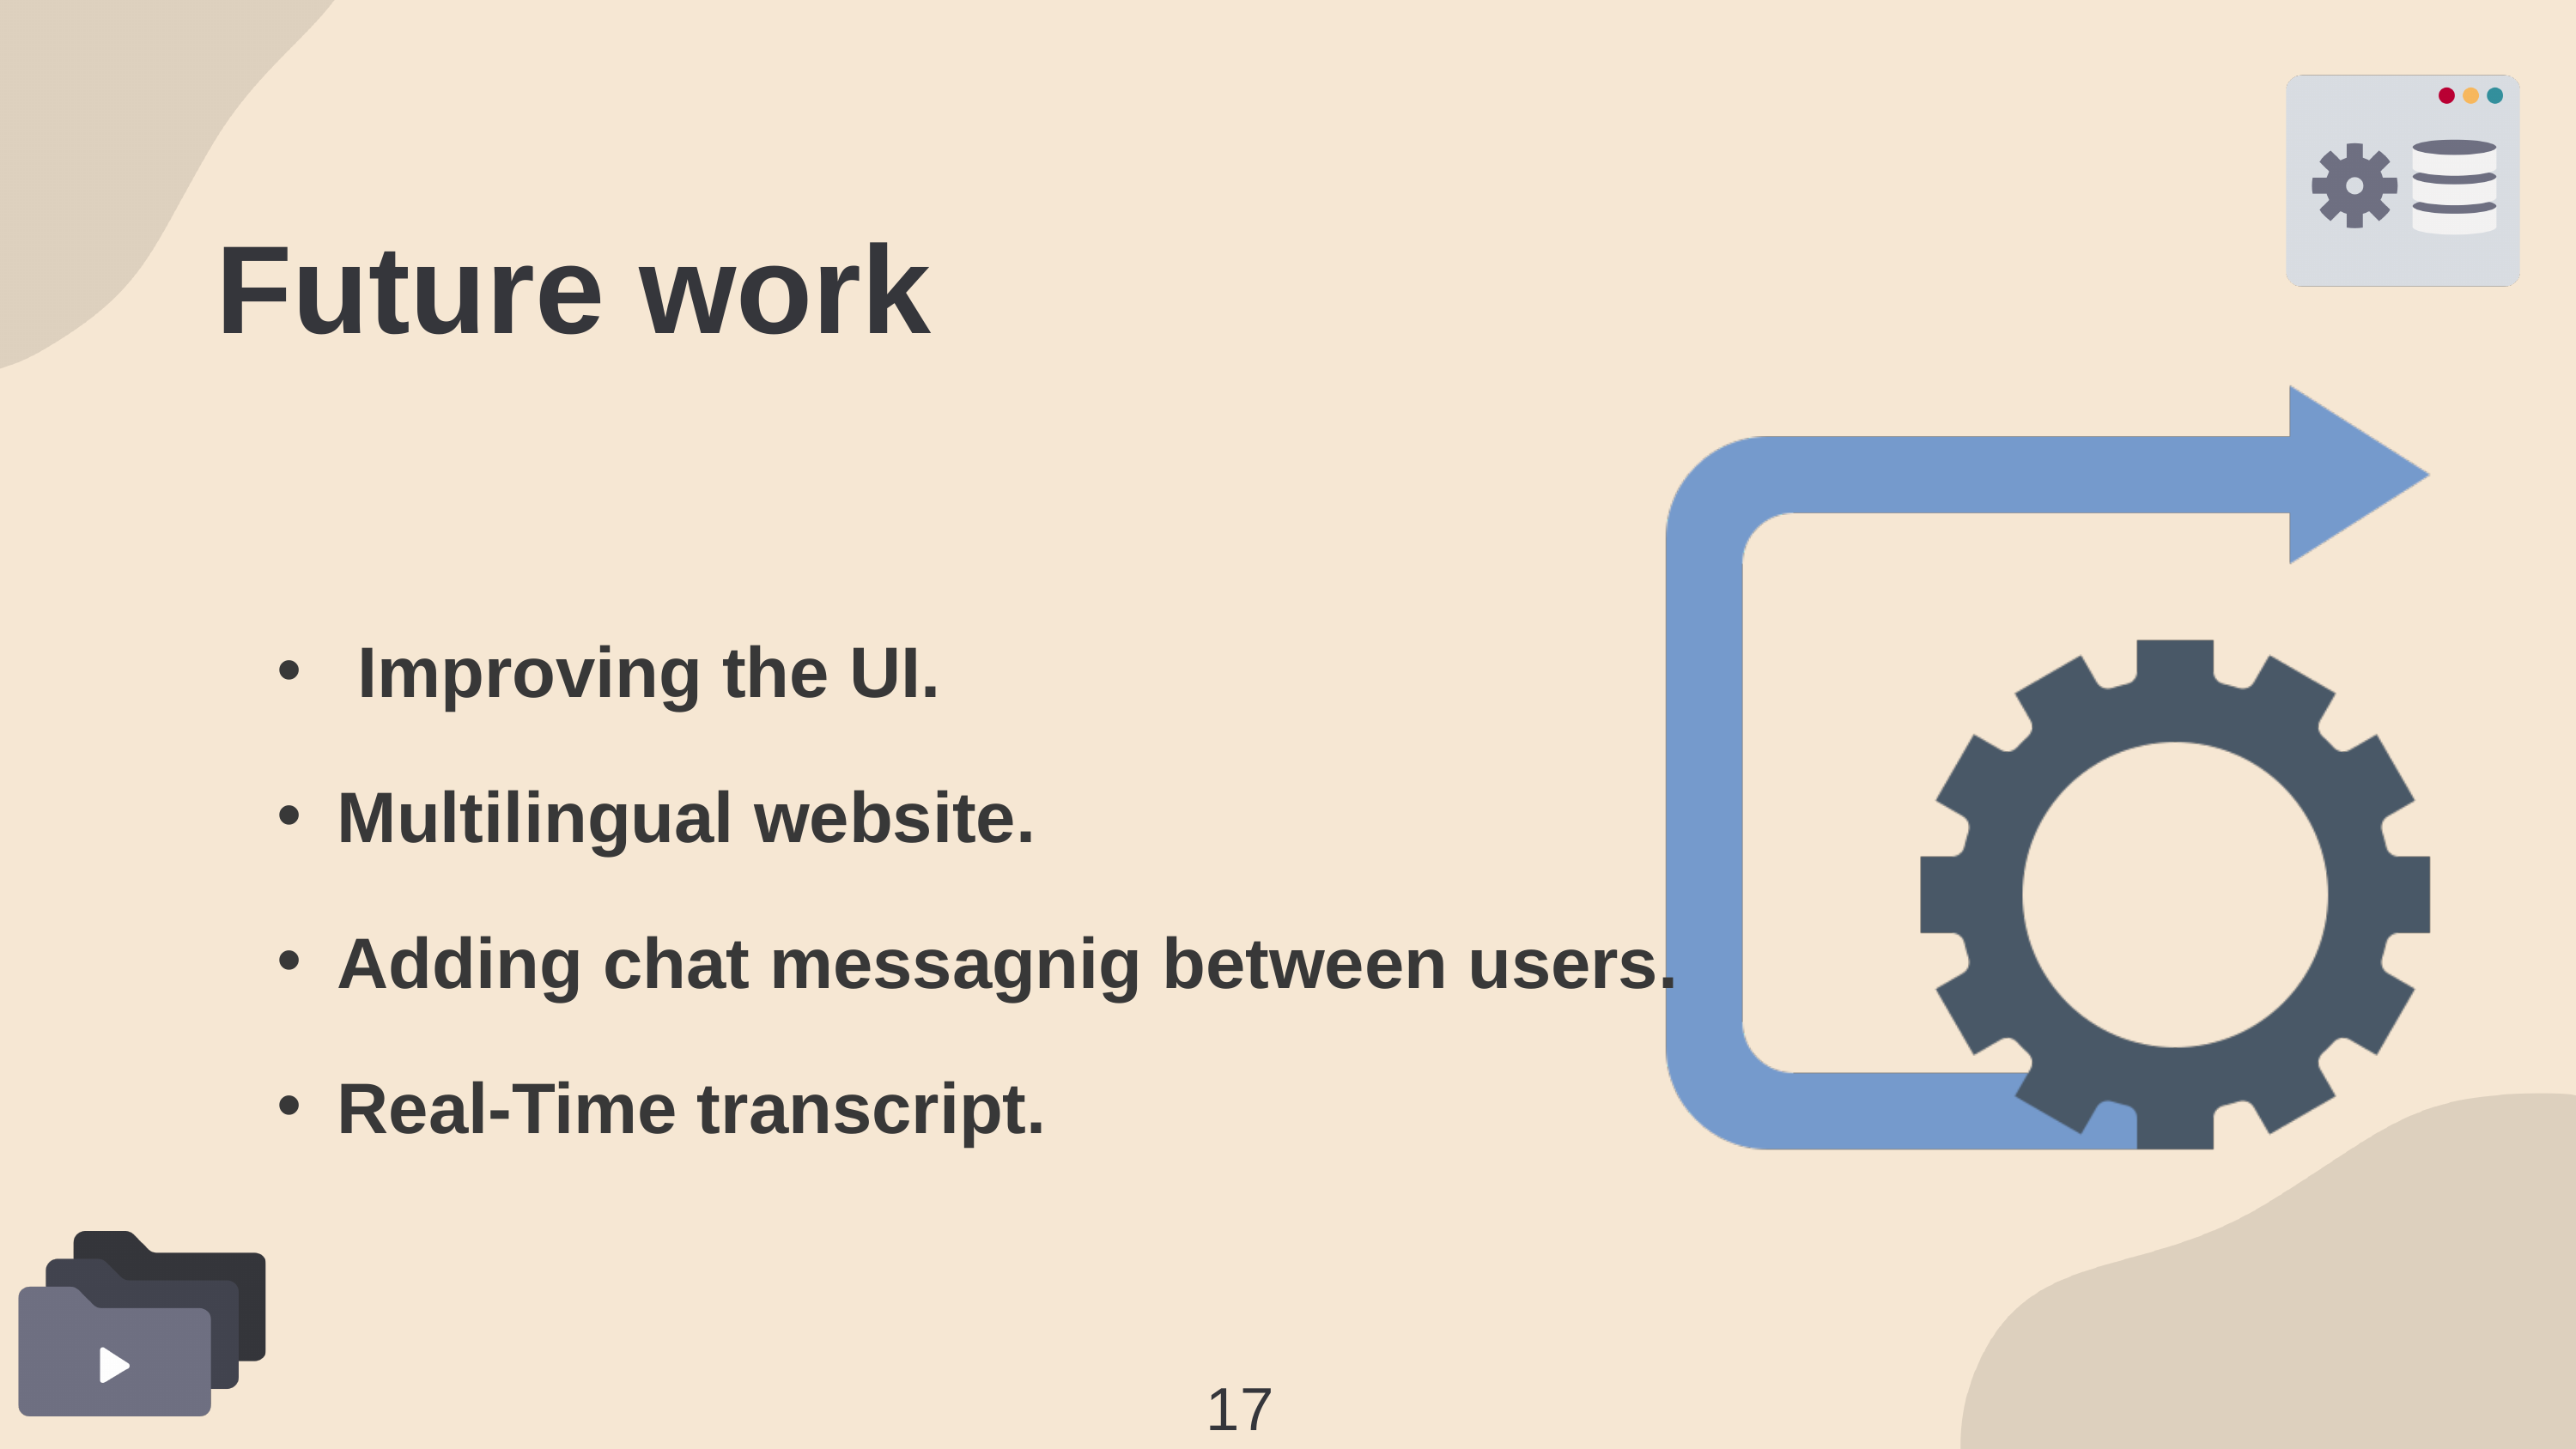

Future work

 Improving the UI.
Multilingual website.
Adding chat messagnig between users.
Real-Time transcript.

17